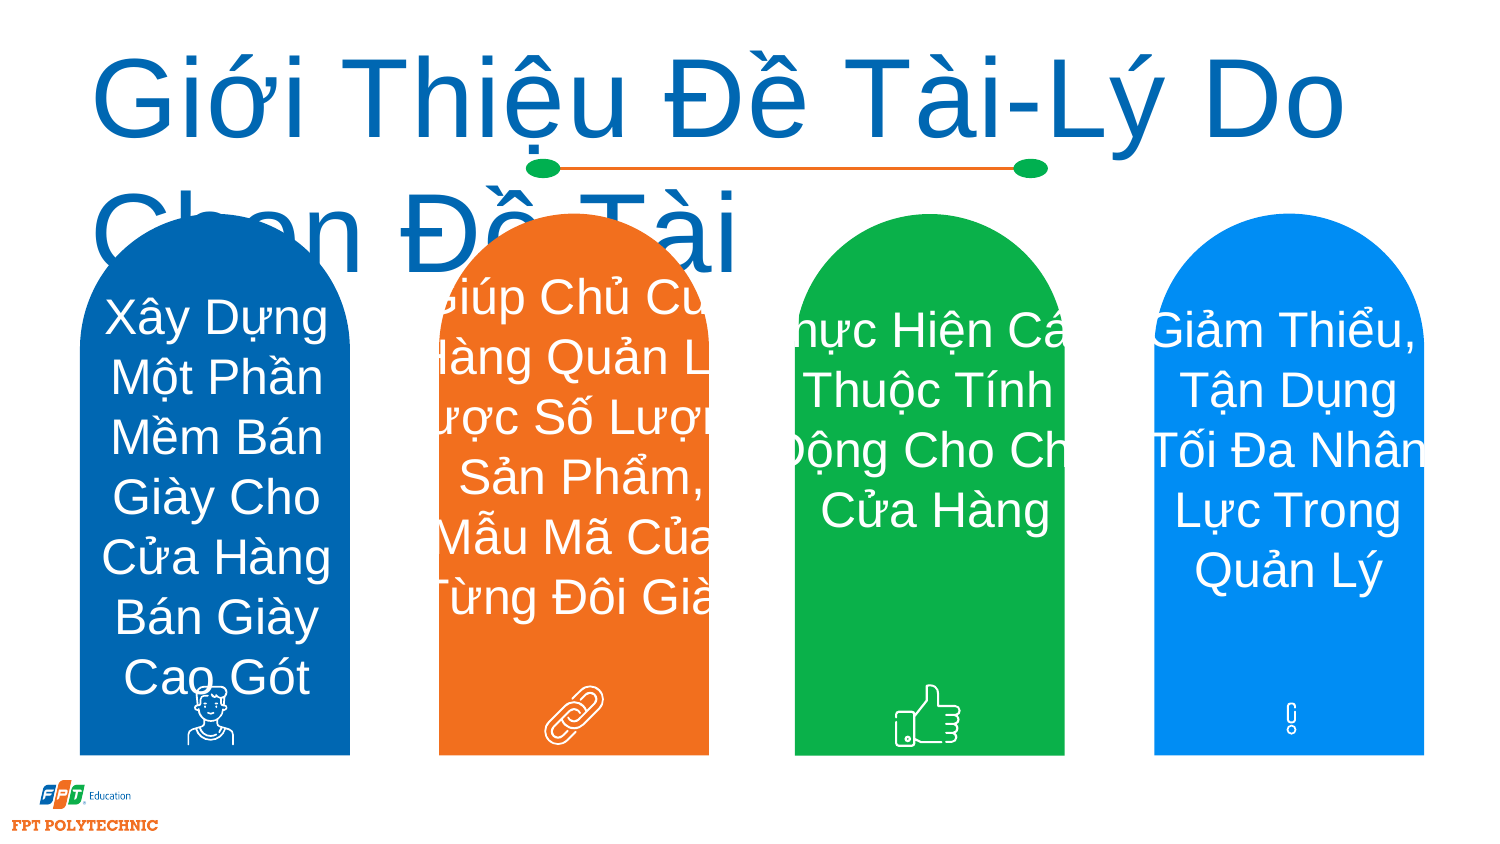

Giới Thiệu Đề Tài-Lý Do Chọn Đề Tài

Giúp Chủ Cửa
Hàng Quản Lý
Được Số Lượng
Sản Phẩm,
Mẫu Mã Của
Từng Đôi Giày

Giảm Thiểu,
Tận Dụng
Tối Đa Nhân
Lực Trong
Quản Lý

Xây Dựng Một Phần Mềm Bán Giày Cho Cửa Hàng Bán Giày Cao Gót

Thực Hiện Các
Thuộc Tính
Động Cho Chủ
Cửa Hàng